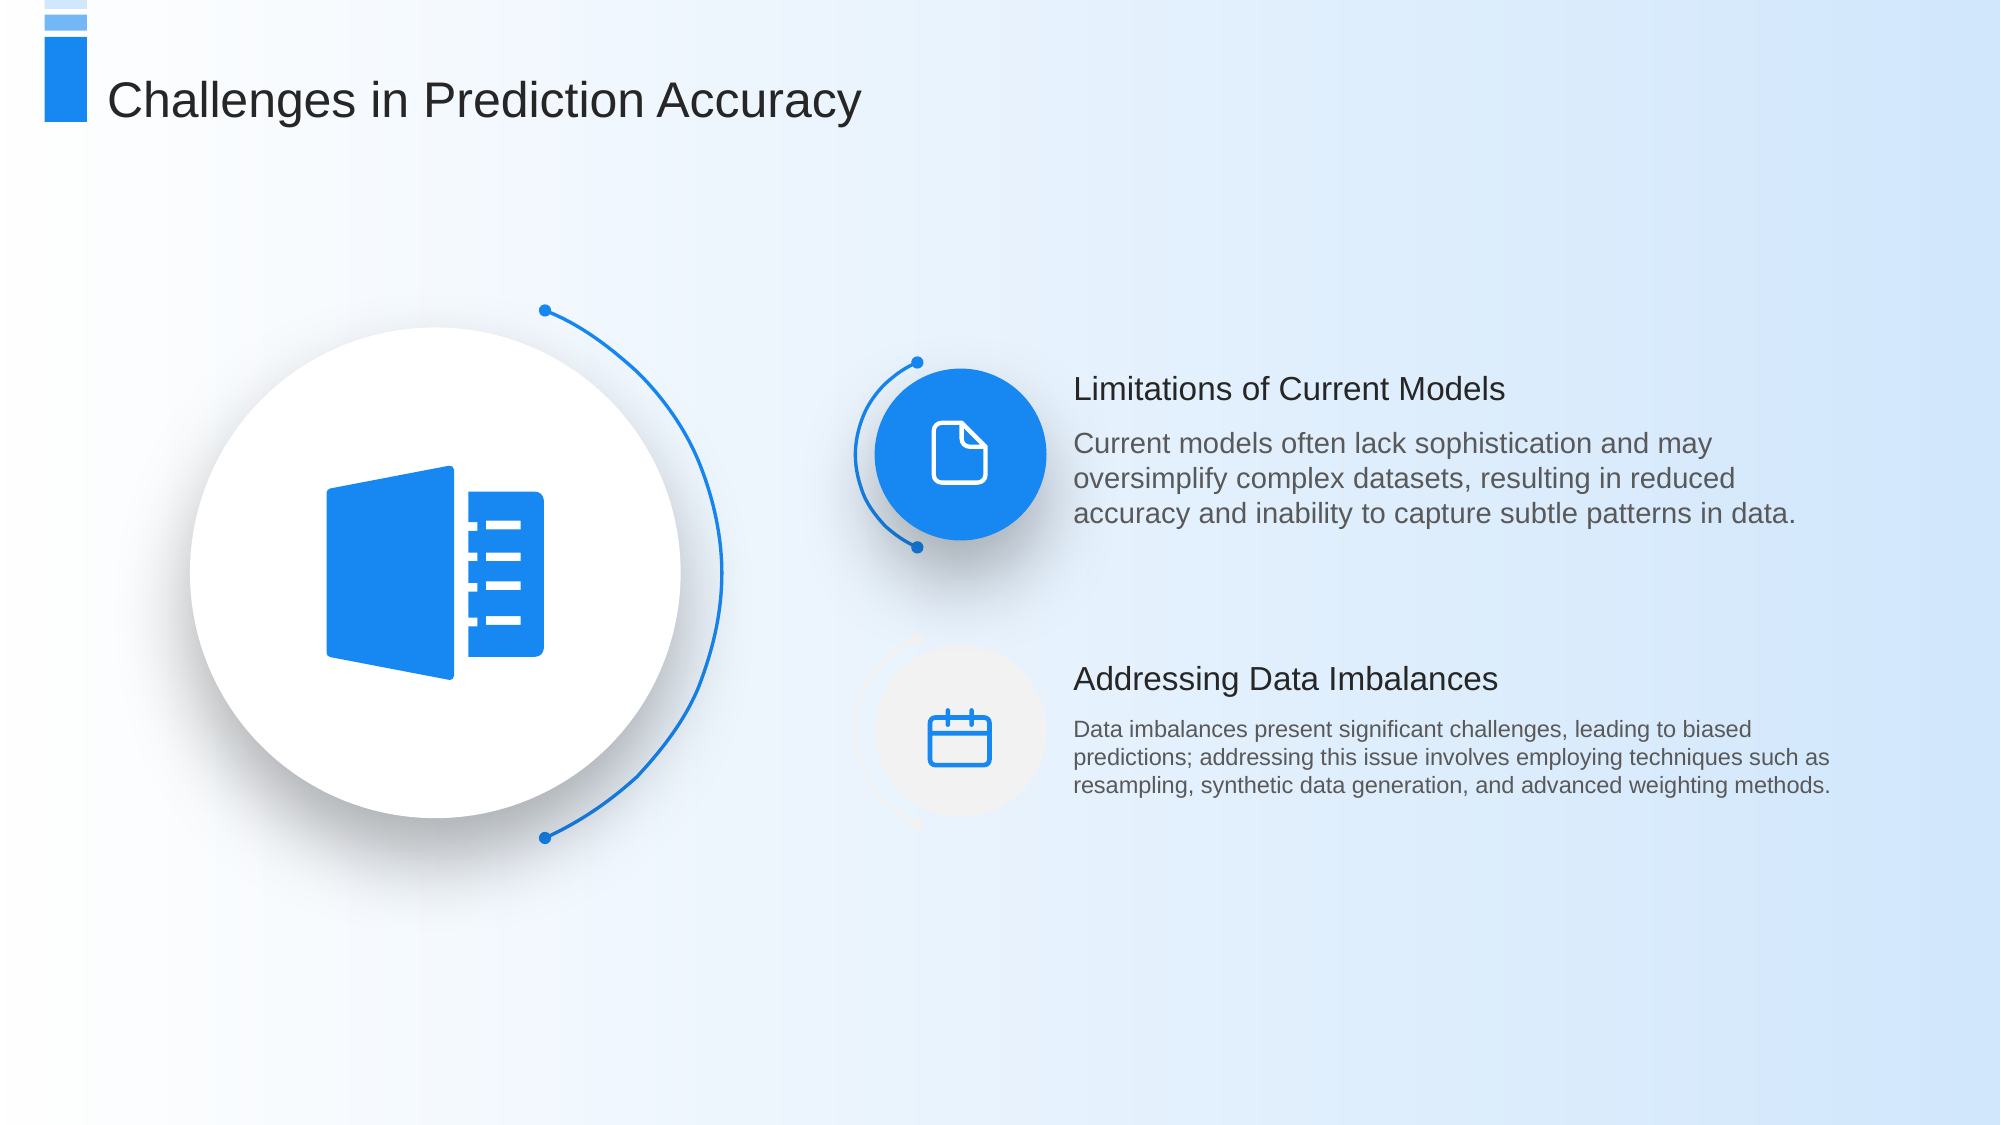

Challenges in Prediction Accuracy

Limitations of Current Models

Current models often lack sophistication and may oversimplify complex datasets, resulting in reduced accuracy and inability to capture subtle patterns in data.

Addressing Data Imbalances

Data imbalances present significant challenges, leading to biased predictions; addressing this issue involves employing techniques such as resampling, synthetic data generation, and advanced weighting methods.